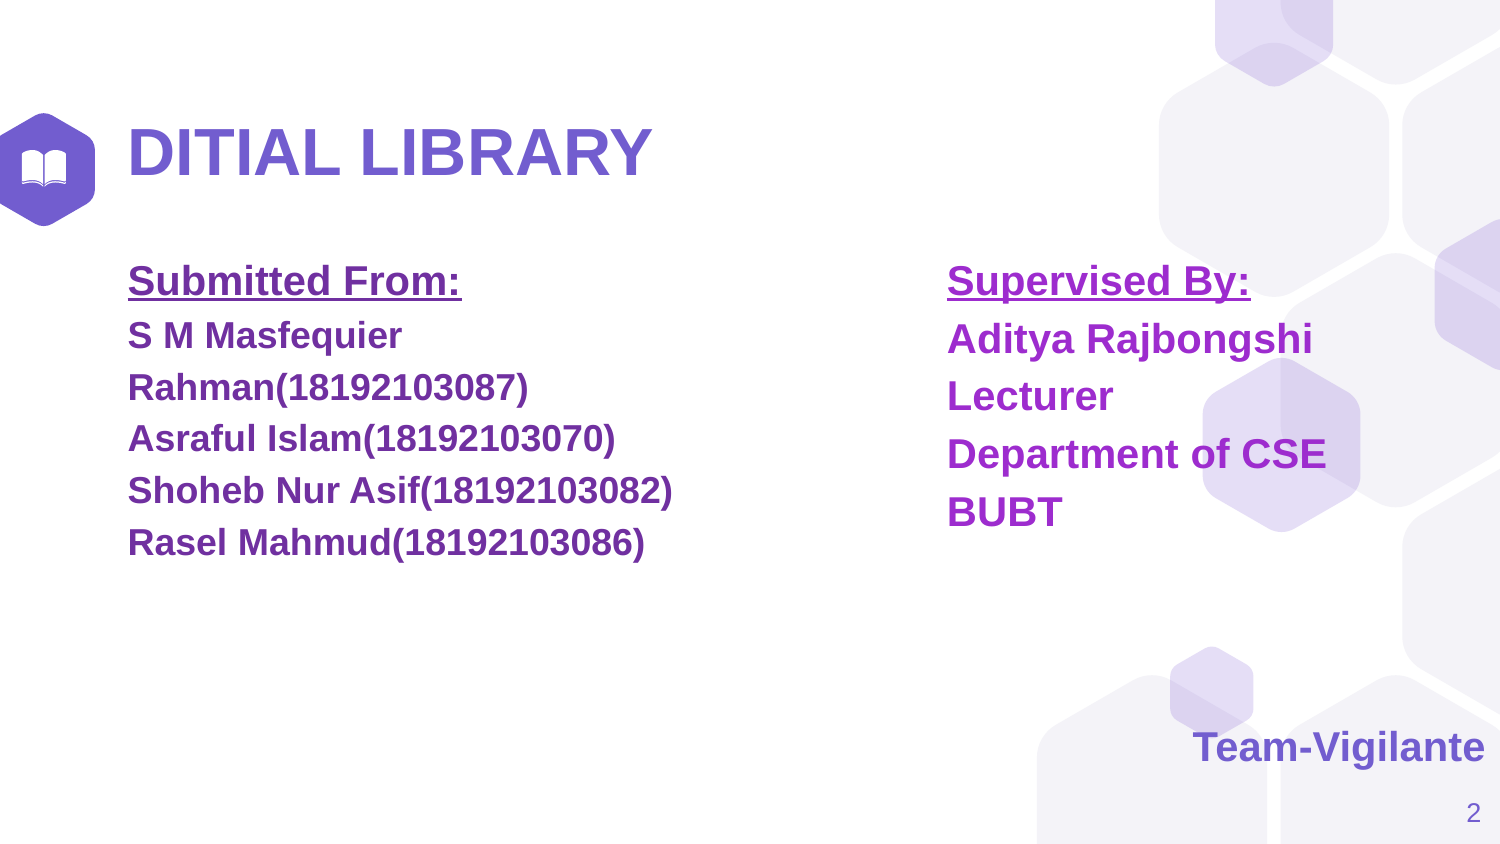

# DITIAL LIBRARY

Submitted From:
S M Masfequier Rahman(18192103087)
Asraful Islam(18192103070)
Shoheb Nur Asif(18192103082)
Rasel Mahmud(18192103086)

Supervised By:
Aditya Rajbongshi
Lecturer
Department of CSE
BUBT
Team-Vigilante
2